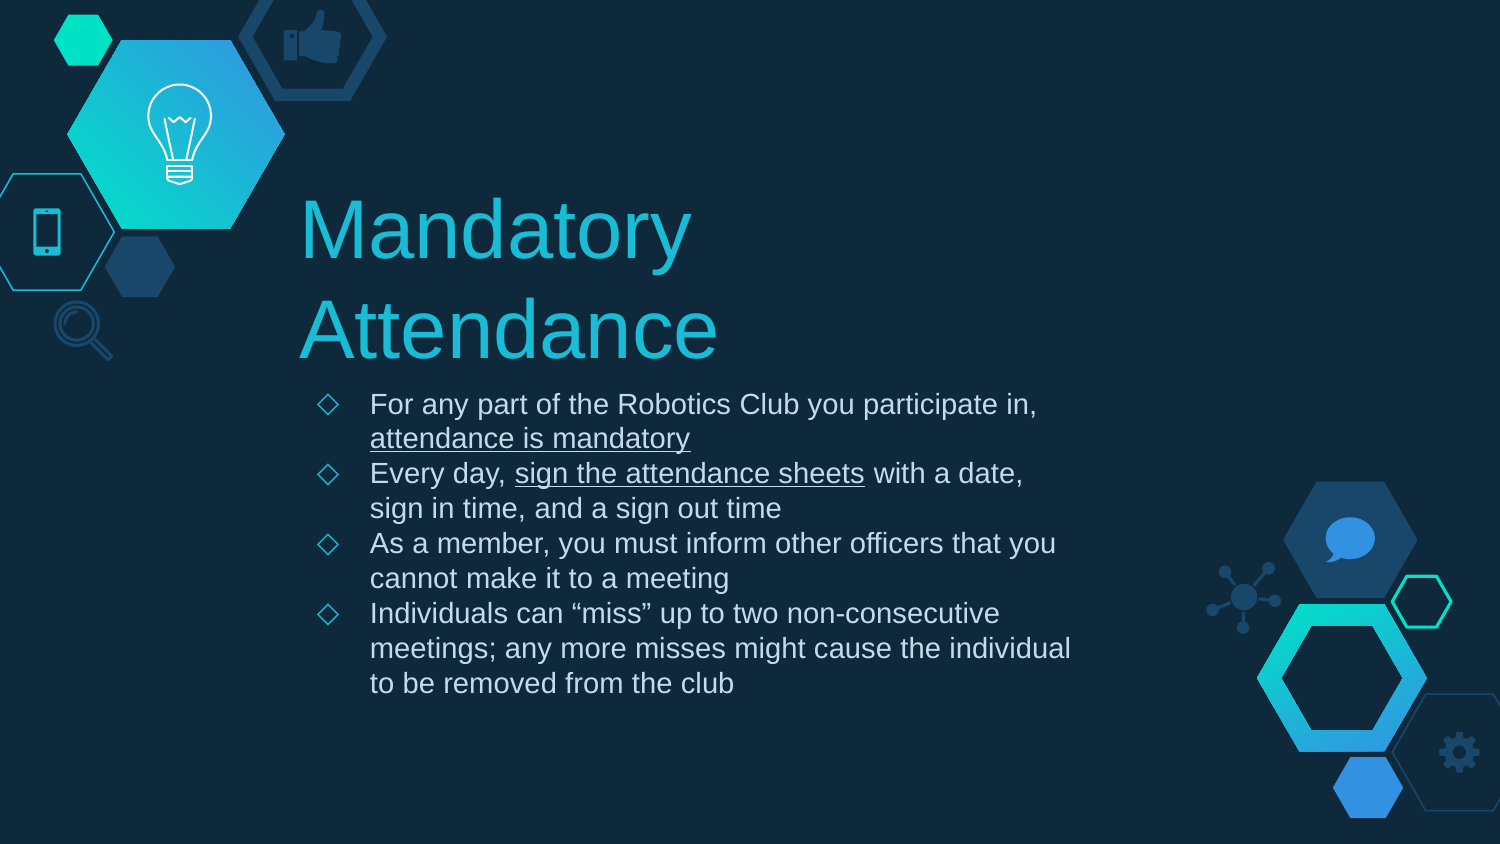

# Mandatory Attendance
For any part of the Robotics Club you participate in, attendance is mandatory
Every day, sign the attendance sheets with a date, sign in time, and a sign out time
As a member, you must inform other officers that you cannot make it to a meeting
Individuals can “miss” up to two non-consecutive meetings; any more misses might cause the individual to be removed from the club